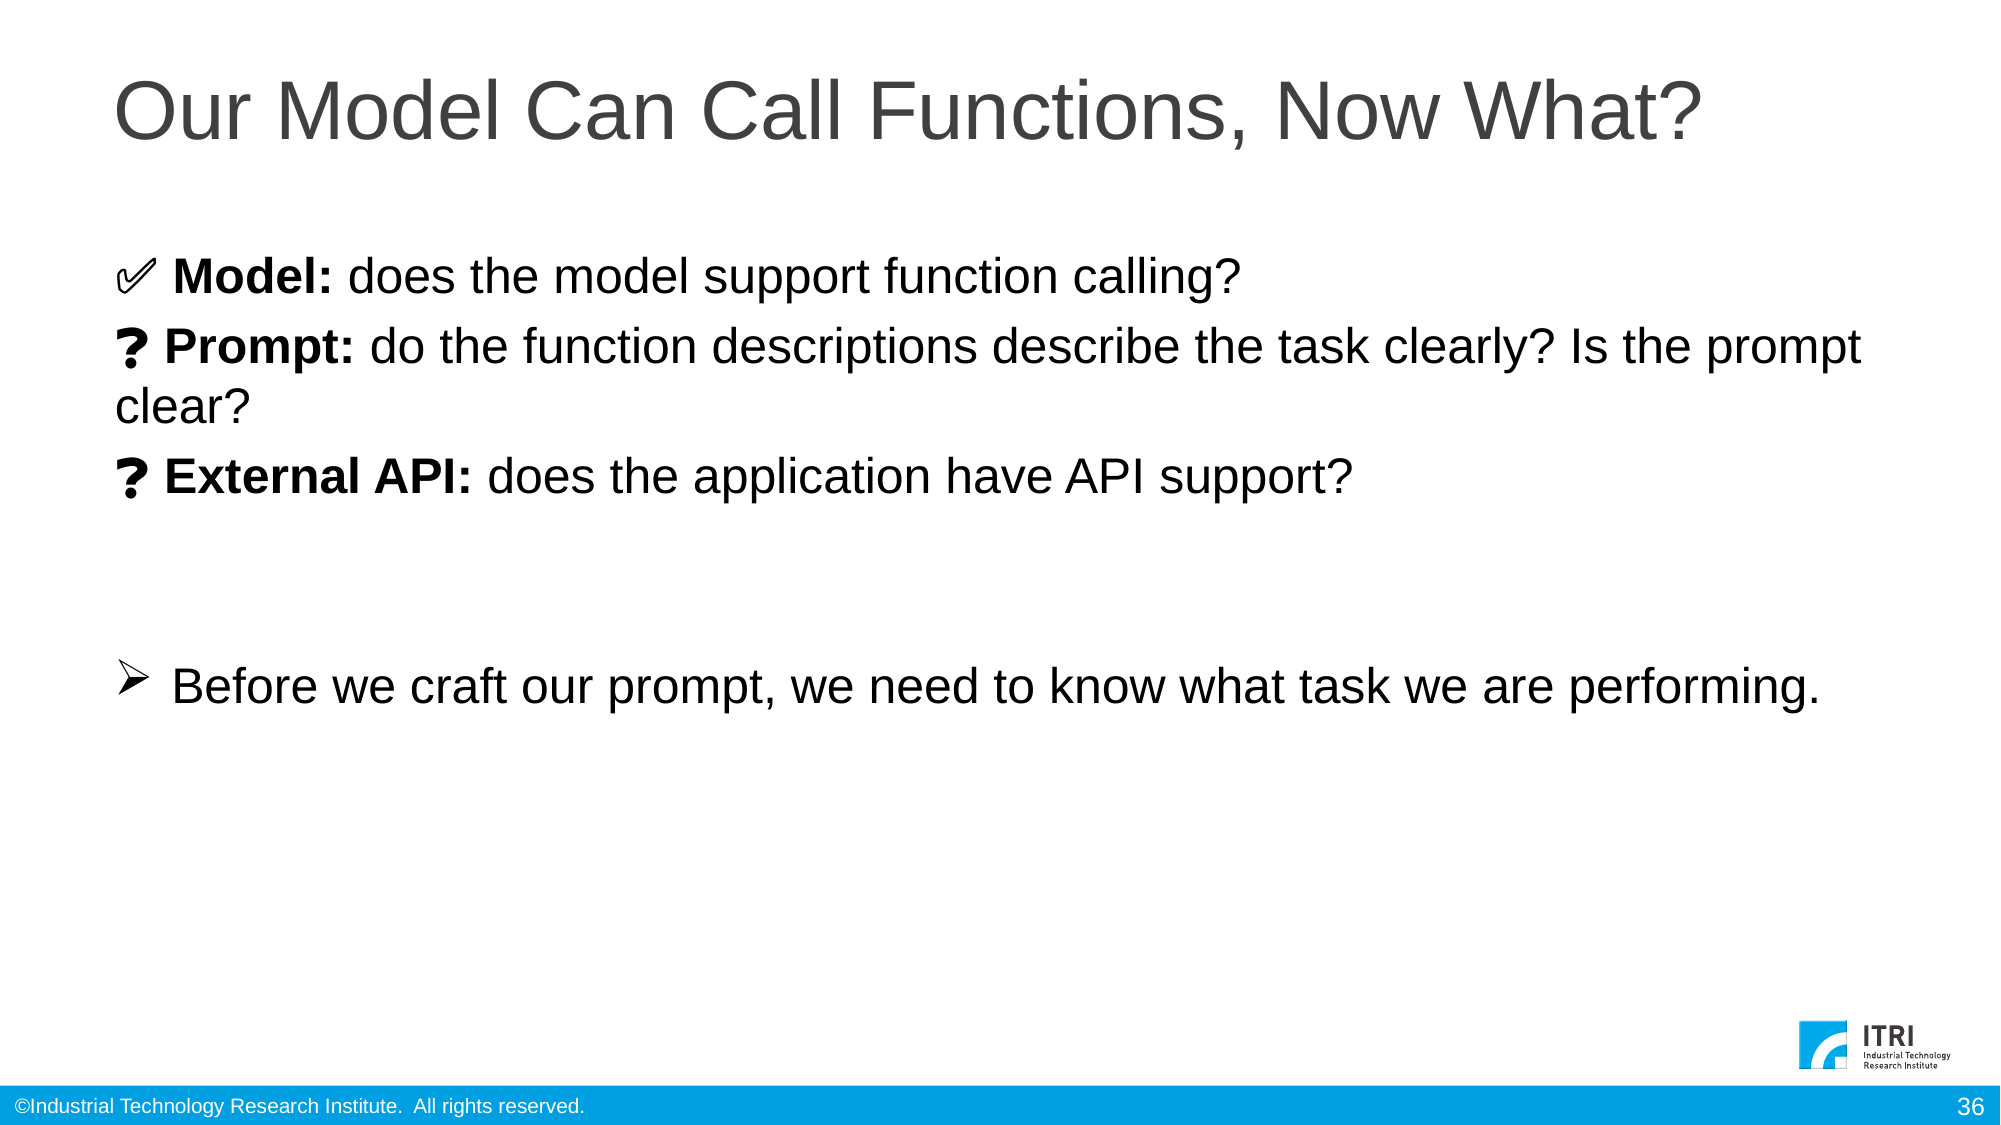

# Our Model Can Call Functions, Now What?
✅ Model: does the model support function calling?
❓️ Prompt: do the function descriptions describe the task clearly? Is the prompt clear?
❓️ External API: does the application have API support?

Before we craft our prompt, we need to know what task we are performing.
36